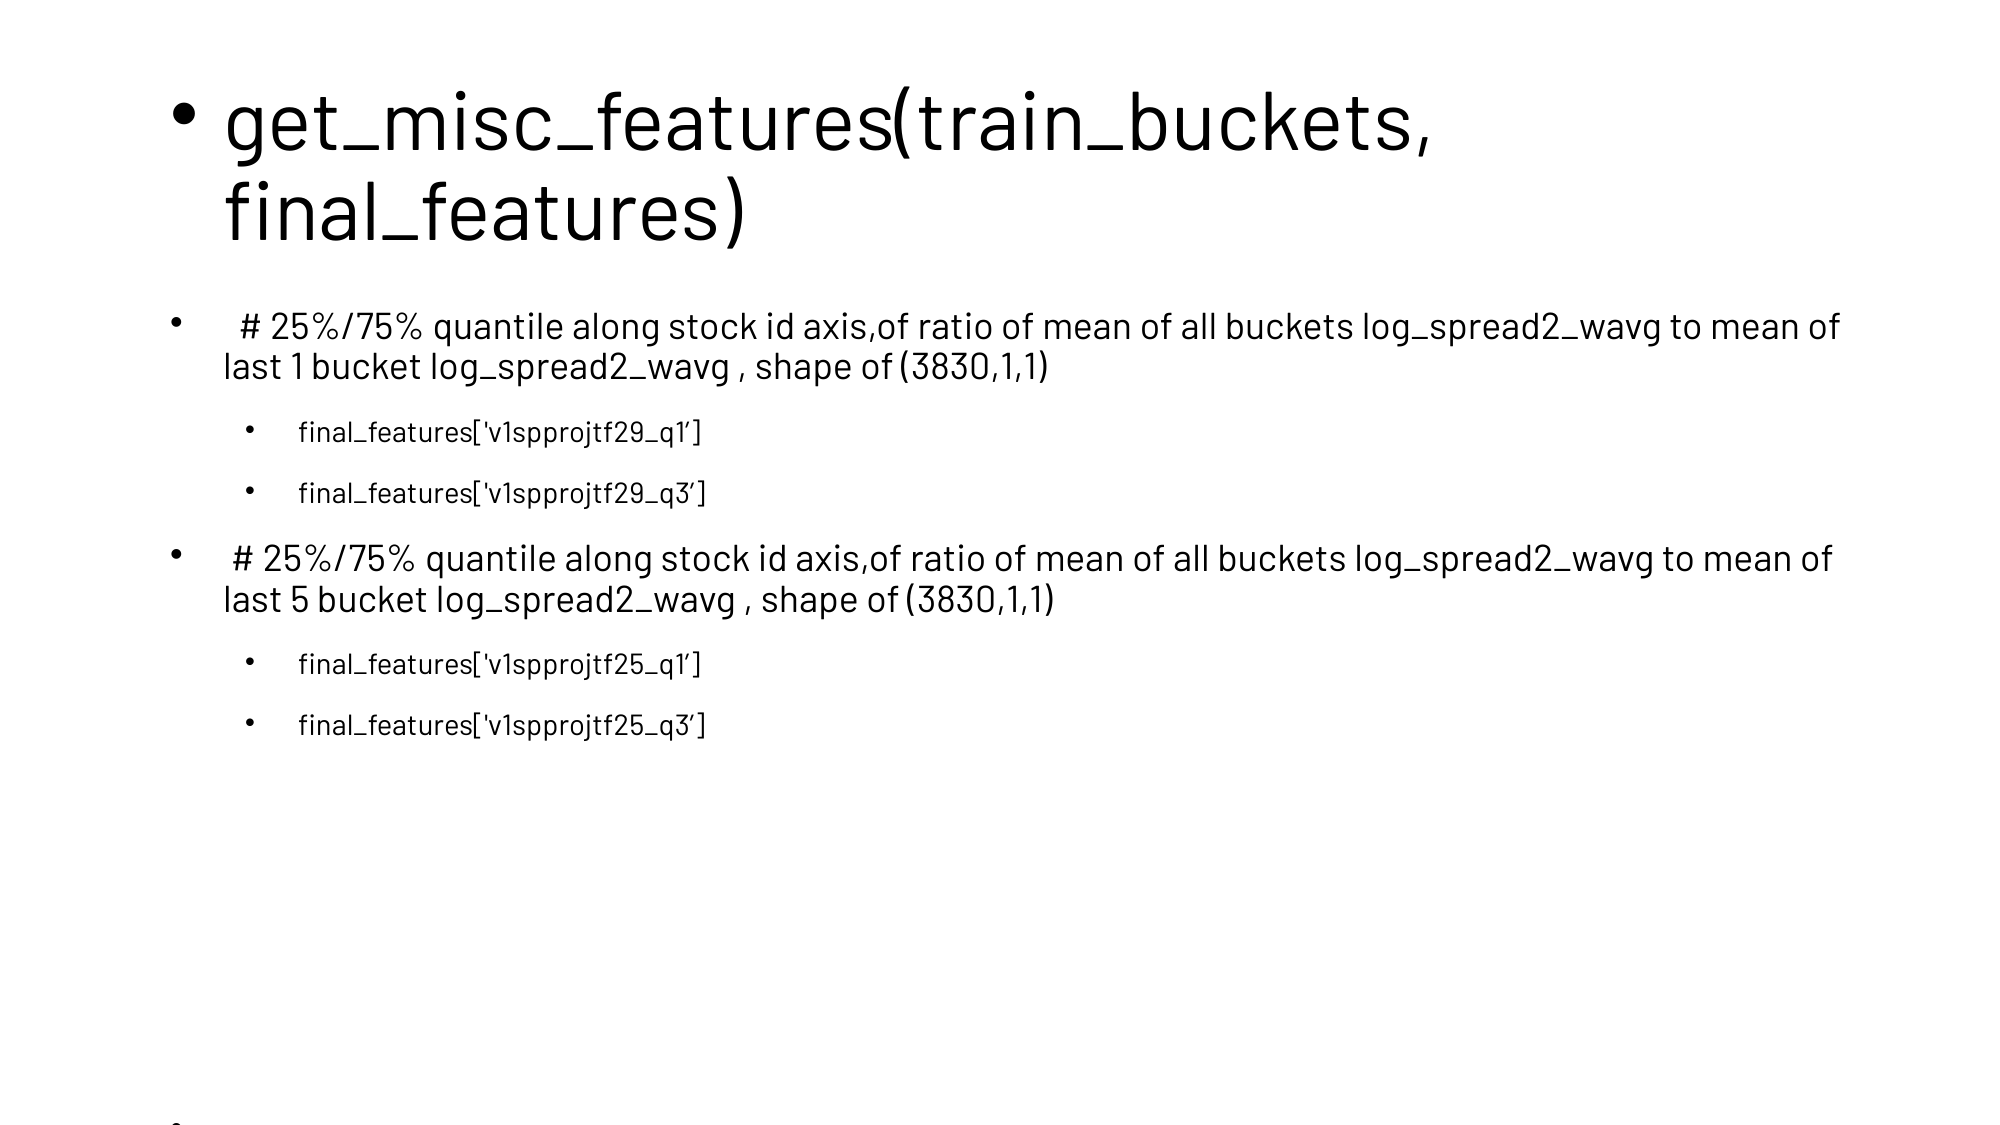

# get_misc_features(train_buckets, final_features)
  # 25%/75% quantile along stock id axis,of ratio of mean of all buckets log_spread2_wavg to mean of last 1 bucket log_spread2_wavg , shape of (3830,1,1)
final_features['v1spprojtf29_q1’]
final_features['v1spprojtf29_q3’]
 # 25%/75% quantile along stock id axis,of ratio of mean of all buckets log_spread2_wavg to mean of last 5 bucket log_spread2_wavg , shape of (3830,1,1)
final_features['v1spprojtf25_q1’]
final_features['v1spprojtf25_q3’]